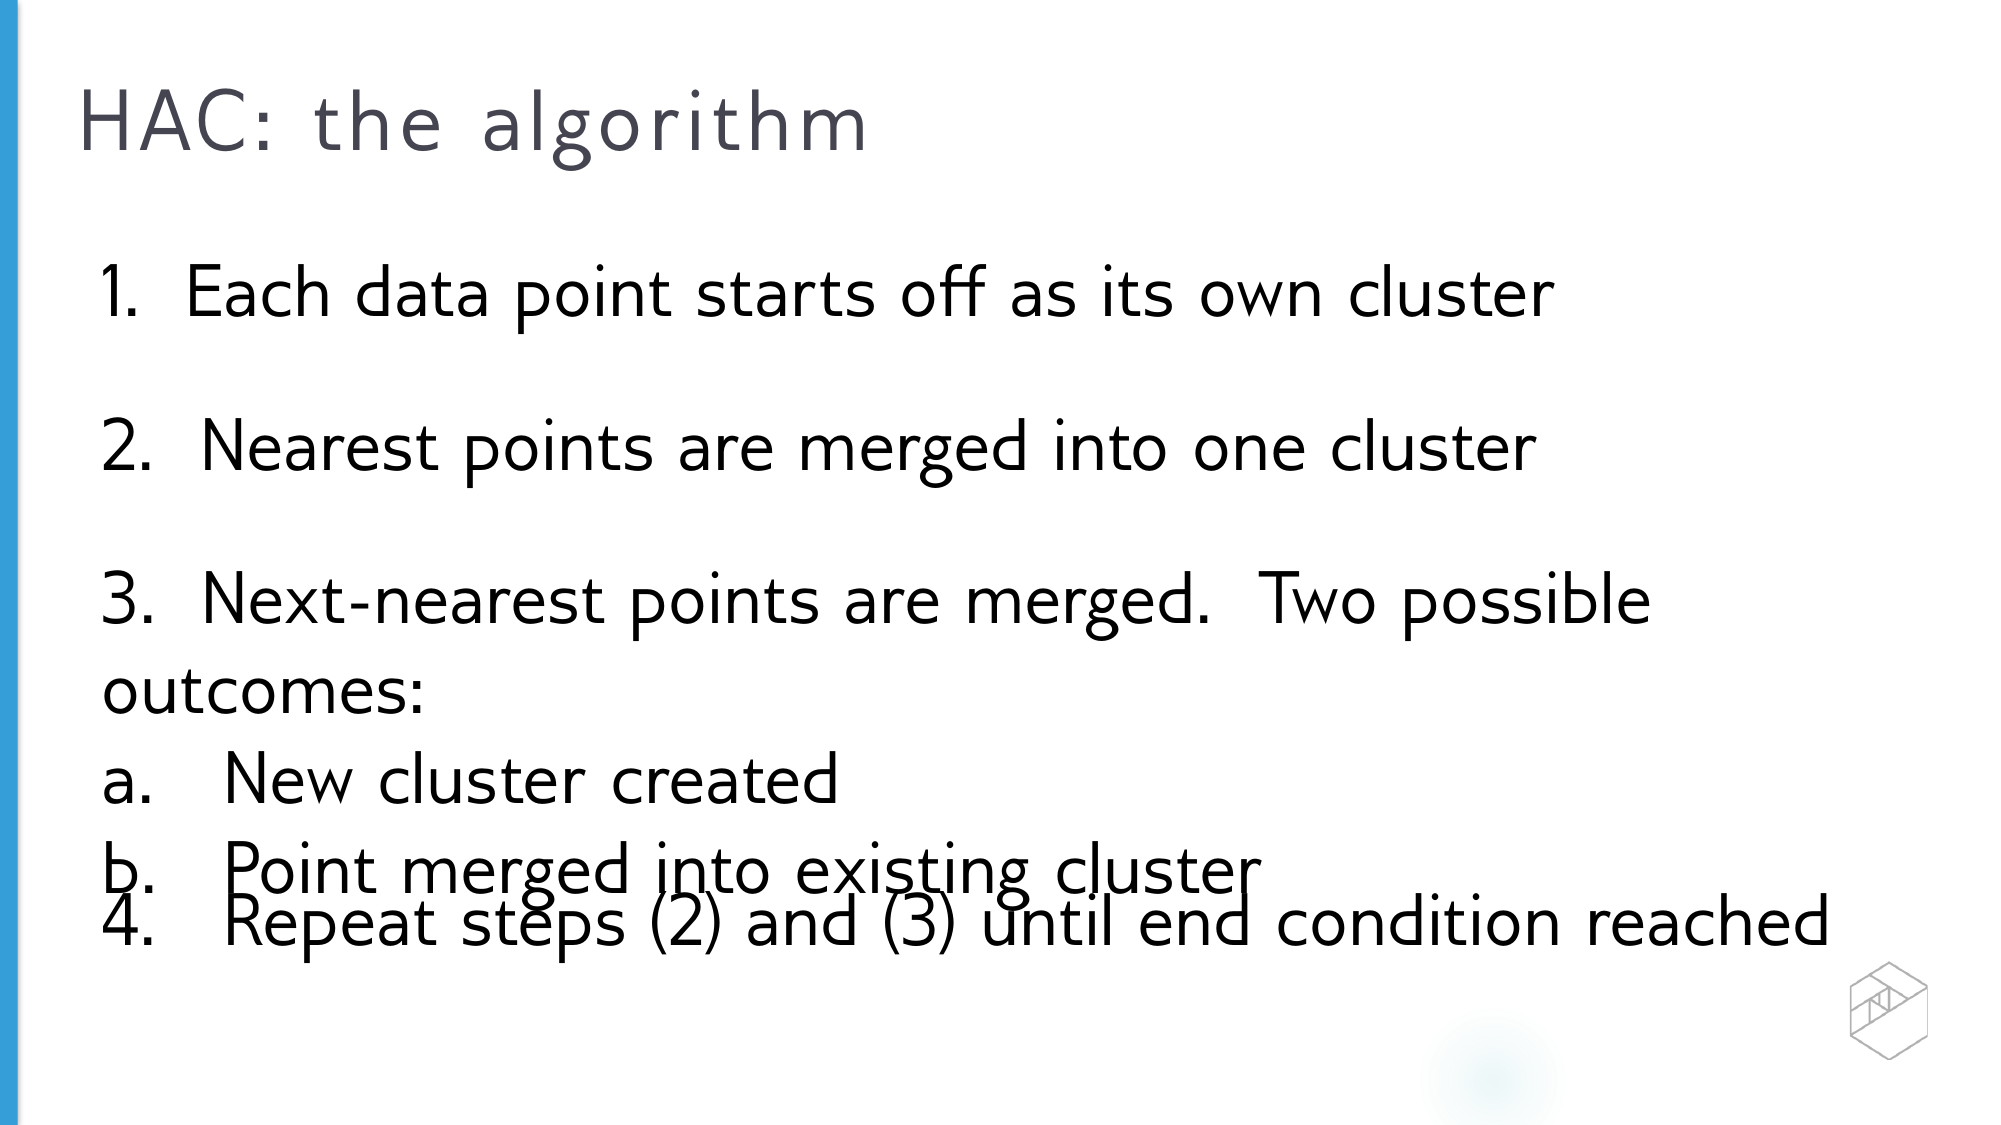

# HAC: the algorithm
Each data point starts off as its own cluster
2.  Nearest points are merged into one cluster
3.  Next-nearest points are merged.  Two possible outcomes:
New cluster created
Point merged into existing cluster
Repeat steps (2) and (3) until end condition reached